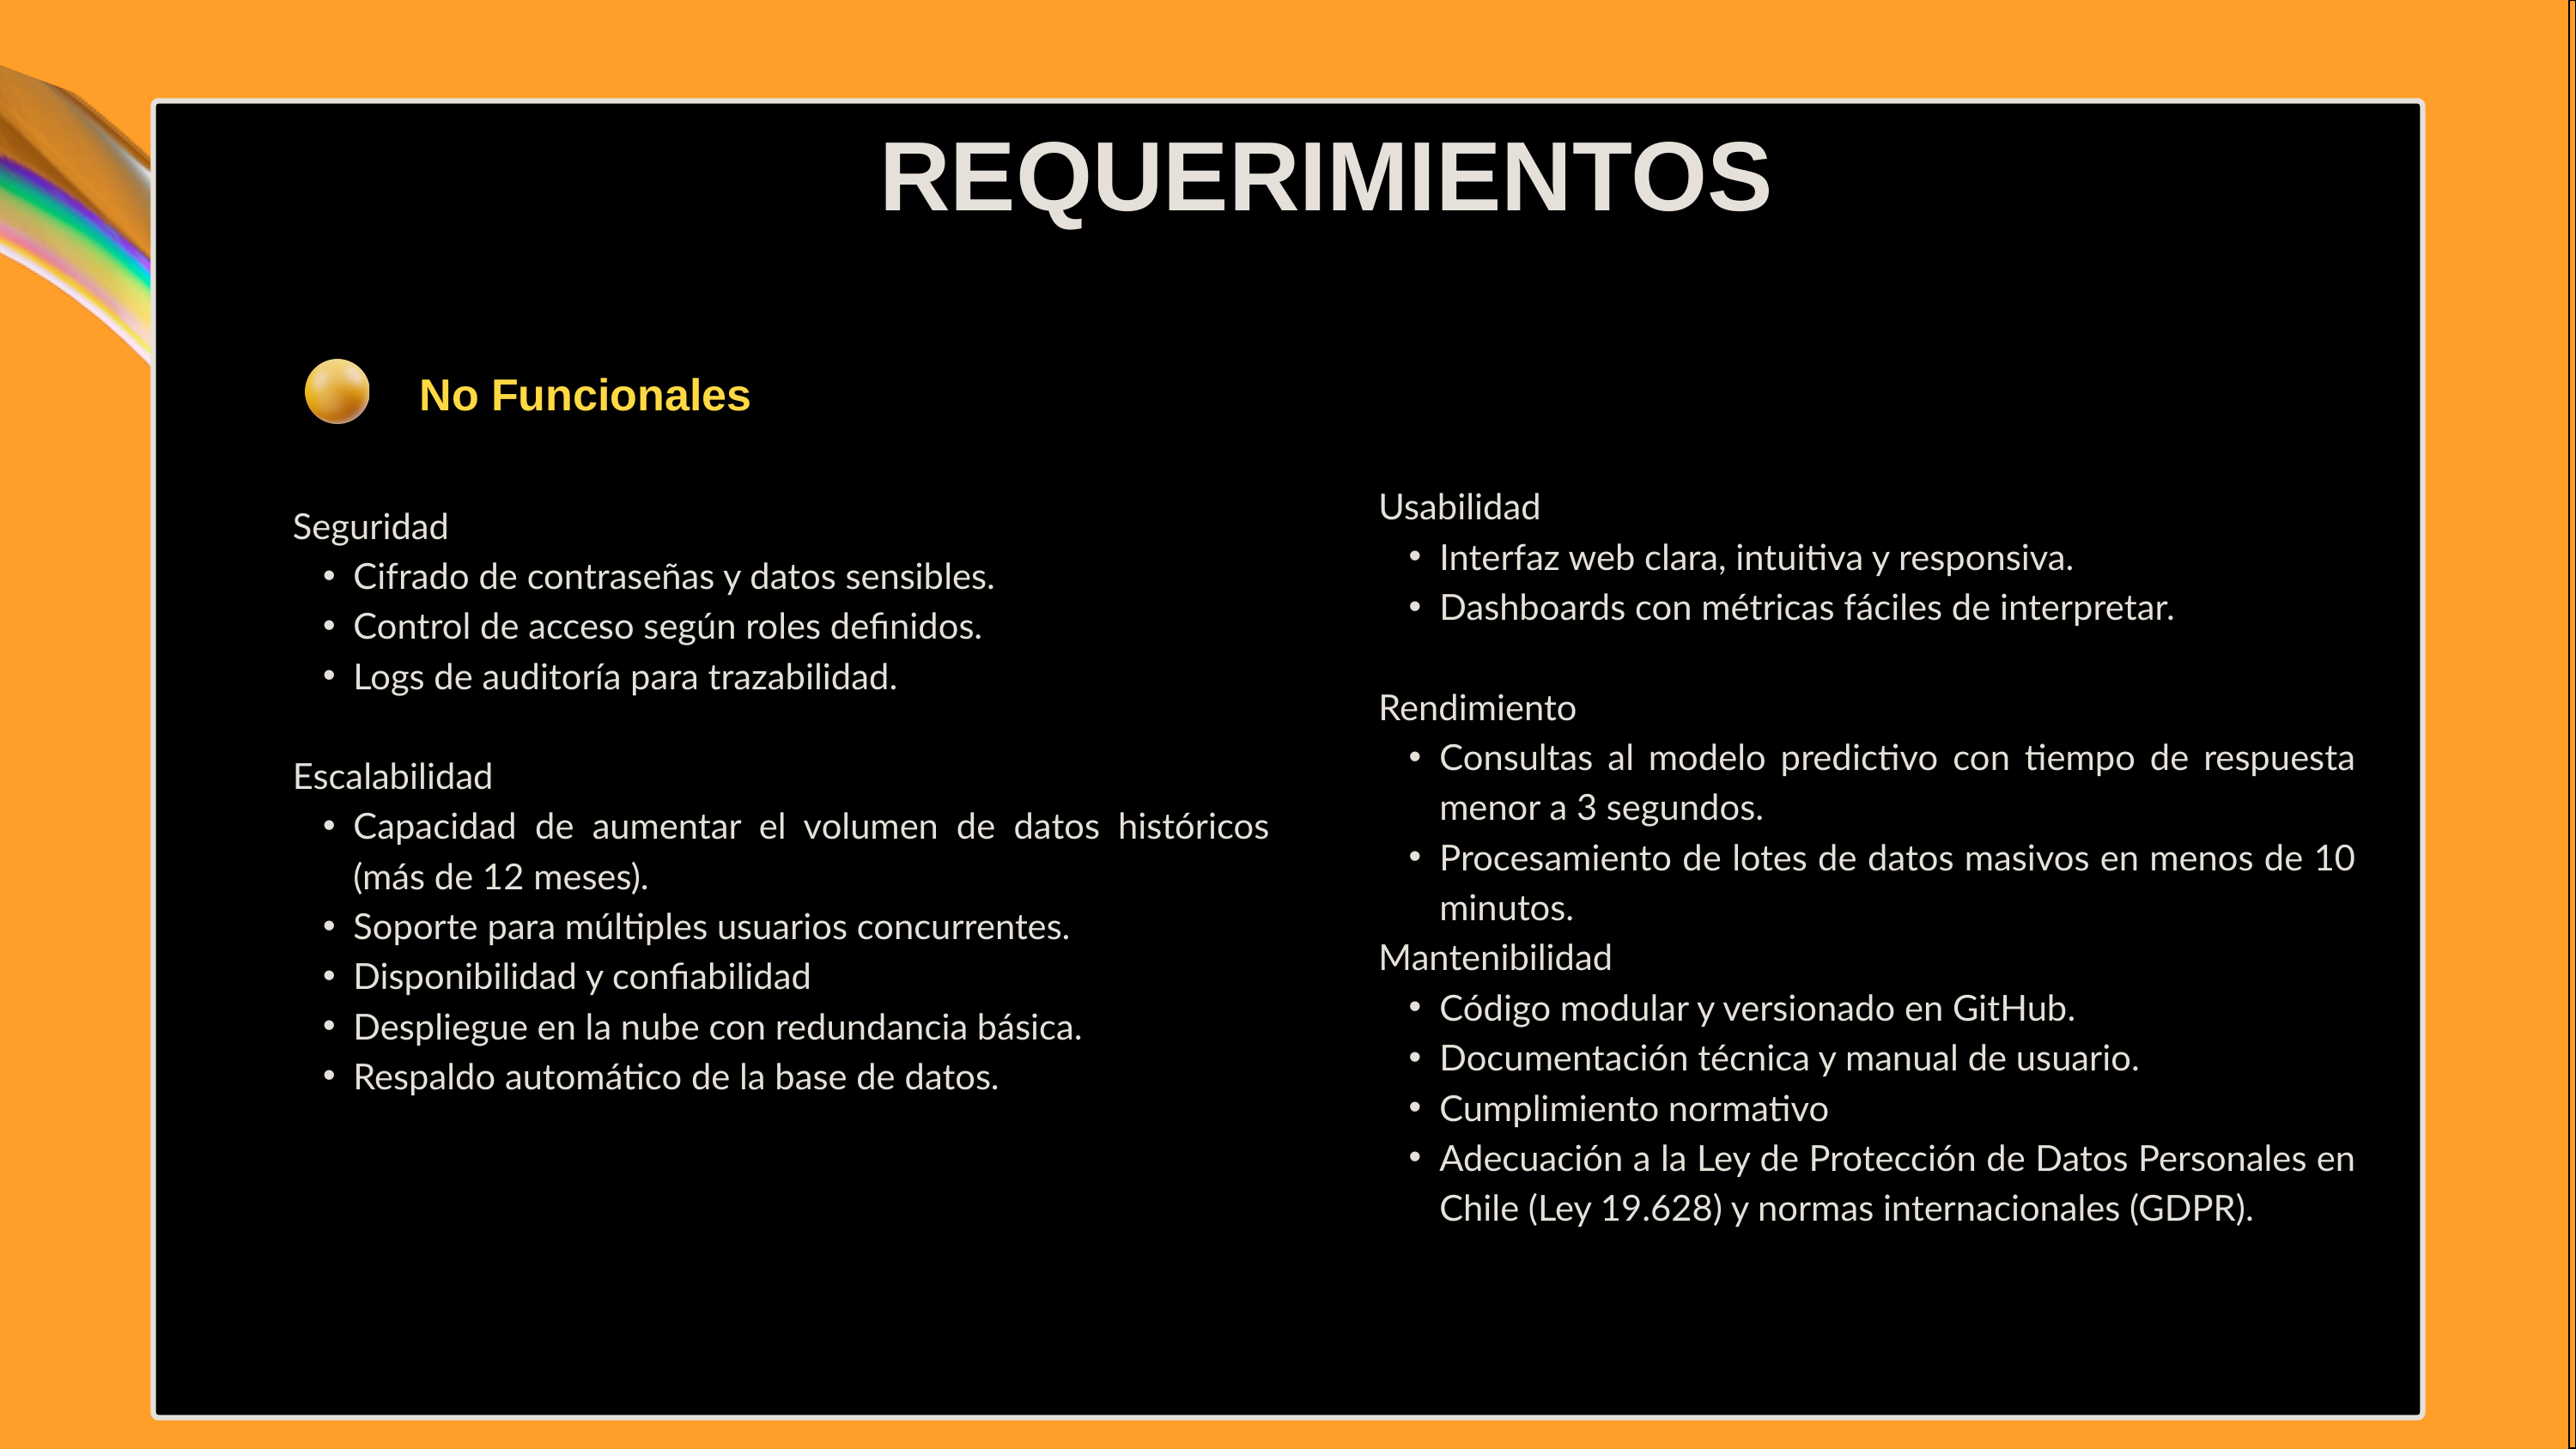

REQUERIMIENTOS

No Funcionales

Seguridad
Cifrado de contraseñas y datos sensibles.
Control de acceso según roles definidos.
Logs de auditoría para trazabilidad.

Escalabilidad
Capacidad de aumentar el volumen de datos históricos (más de 12 meses).
Soporte para múltiples usuarios concurrentes.
Disponibilidad y confiabilidad
Despliegue en la nube con redundancia básica.
Respaldo automático de la base de datos.

Usabilidad
Interfaz web clara, intuitiva y responsiva.
Dashboards con métricas fáciles de interpretar.

Rendimiento
Consultas al modelo predictivo con tiempo de respuesta menor a 3 segundos.
Procesamiento de lotes de datos masivos en menos de 10 minutos.
Mantenibilidad
Código modular y versionado en GitHub.
Documentación técnica y manual de usuario.
Cumplimiento normativo
Adecuación a la Ley de Protección de Datos Personales en Chile (Ley 19.628) y normas internacionales (GDPR).